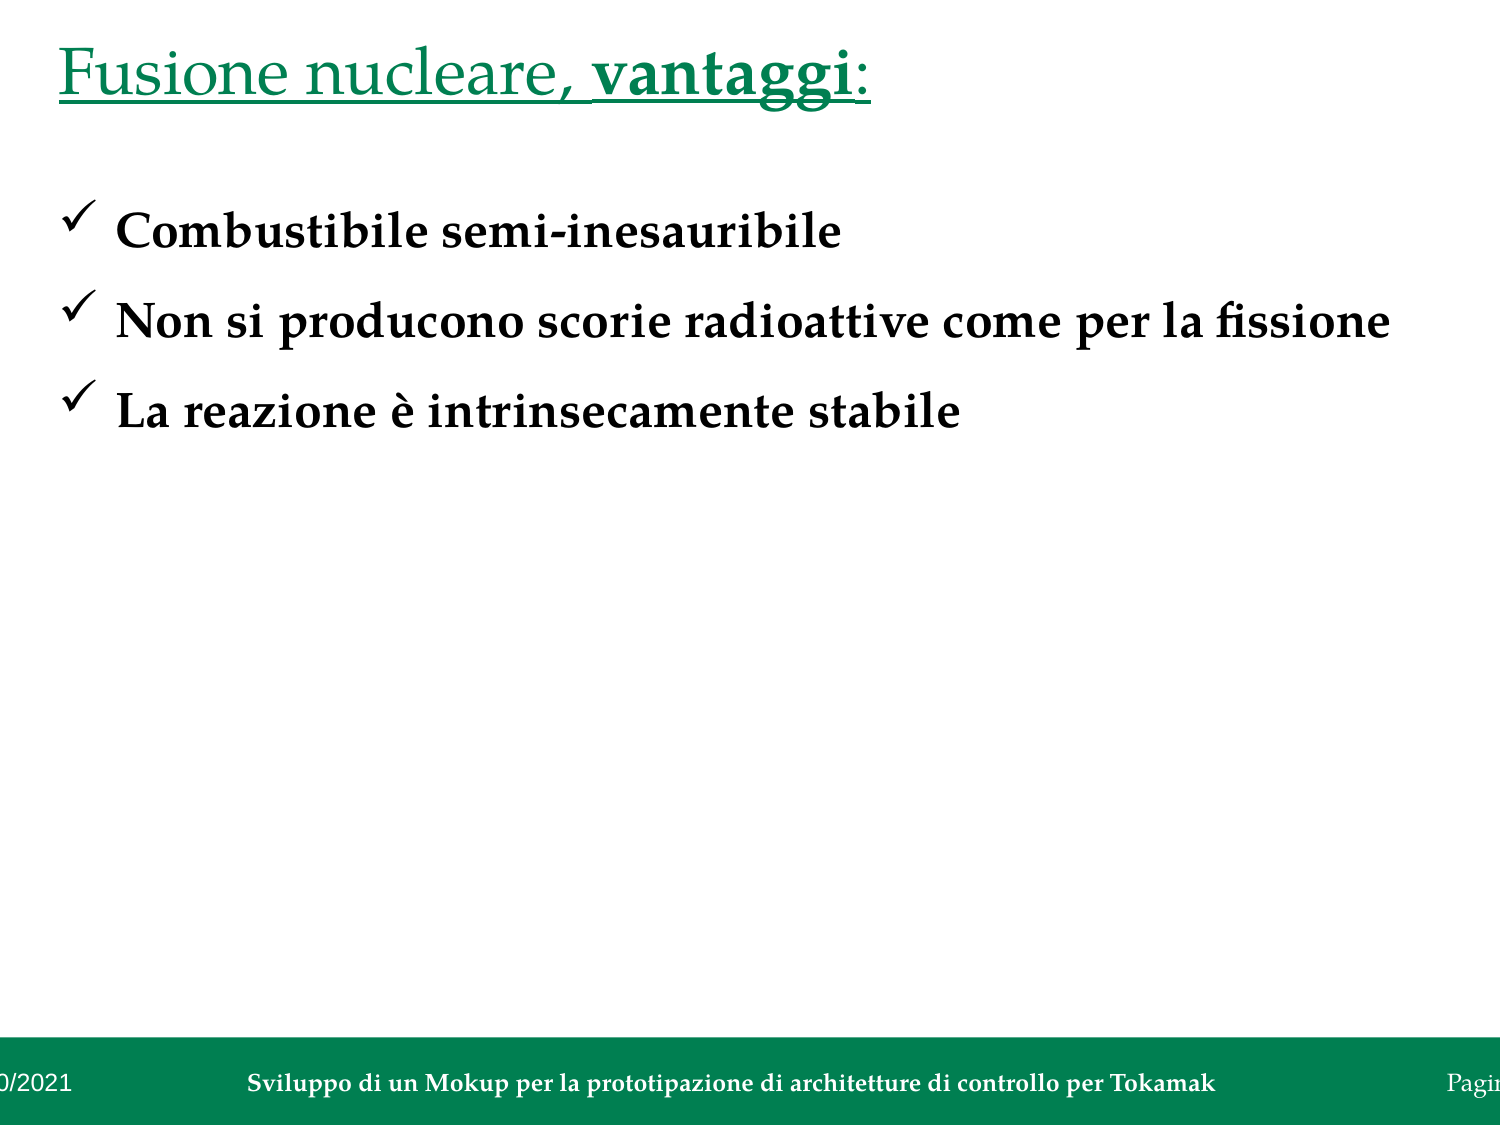

Fusione nucleare, vantaggi:
Combustibile semi-inesauribile
Non si producono scorie radioattive come per la fissione
La reazione è intrinsecamente stabile

15/10/2021		Sviluppo di un Mokup per la prototipazione di architetture di controllo per Tokamak		Pagina 16